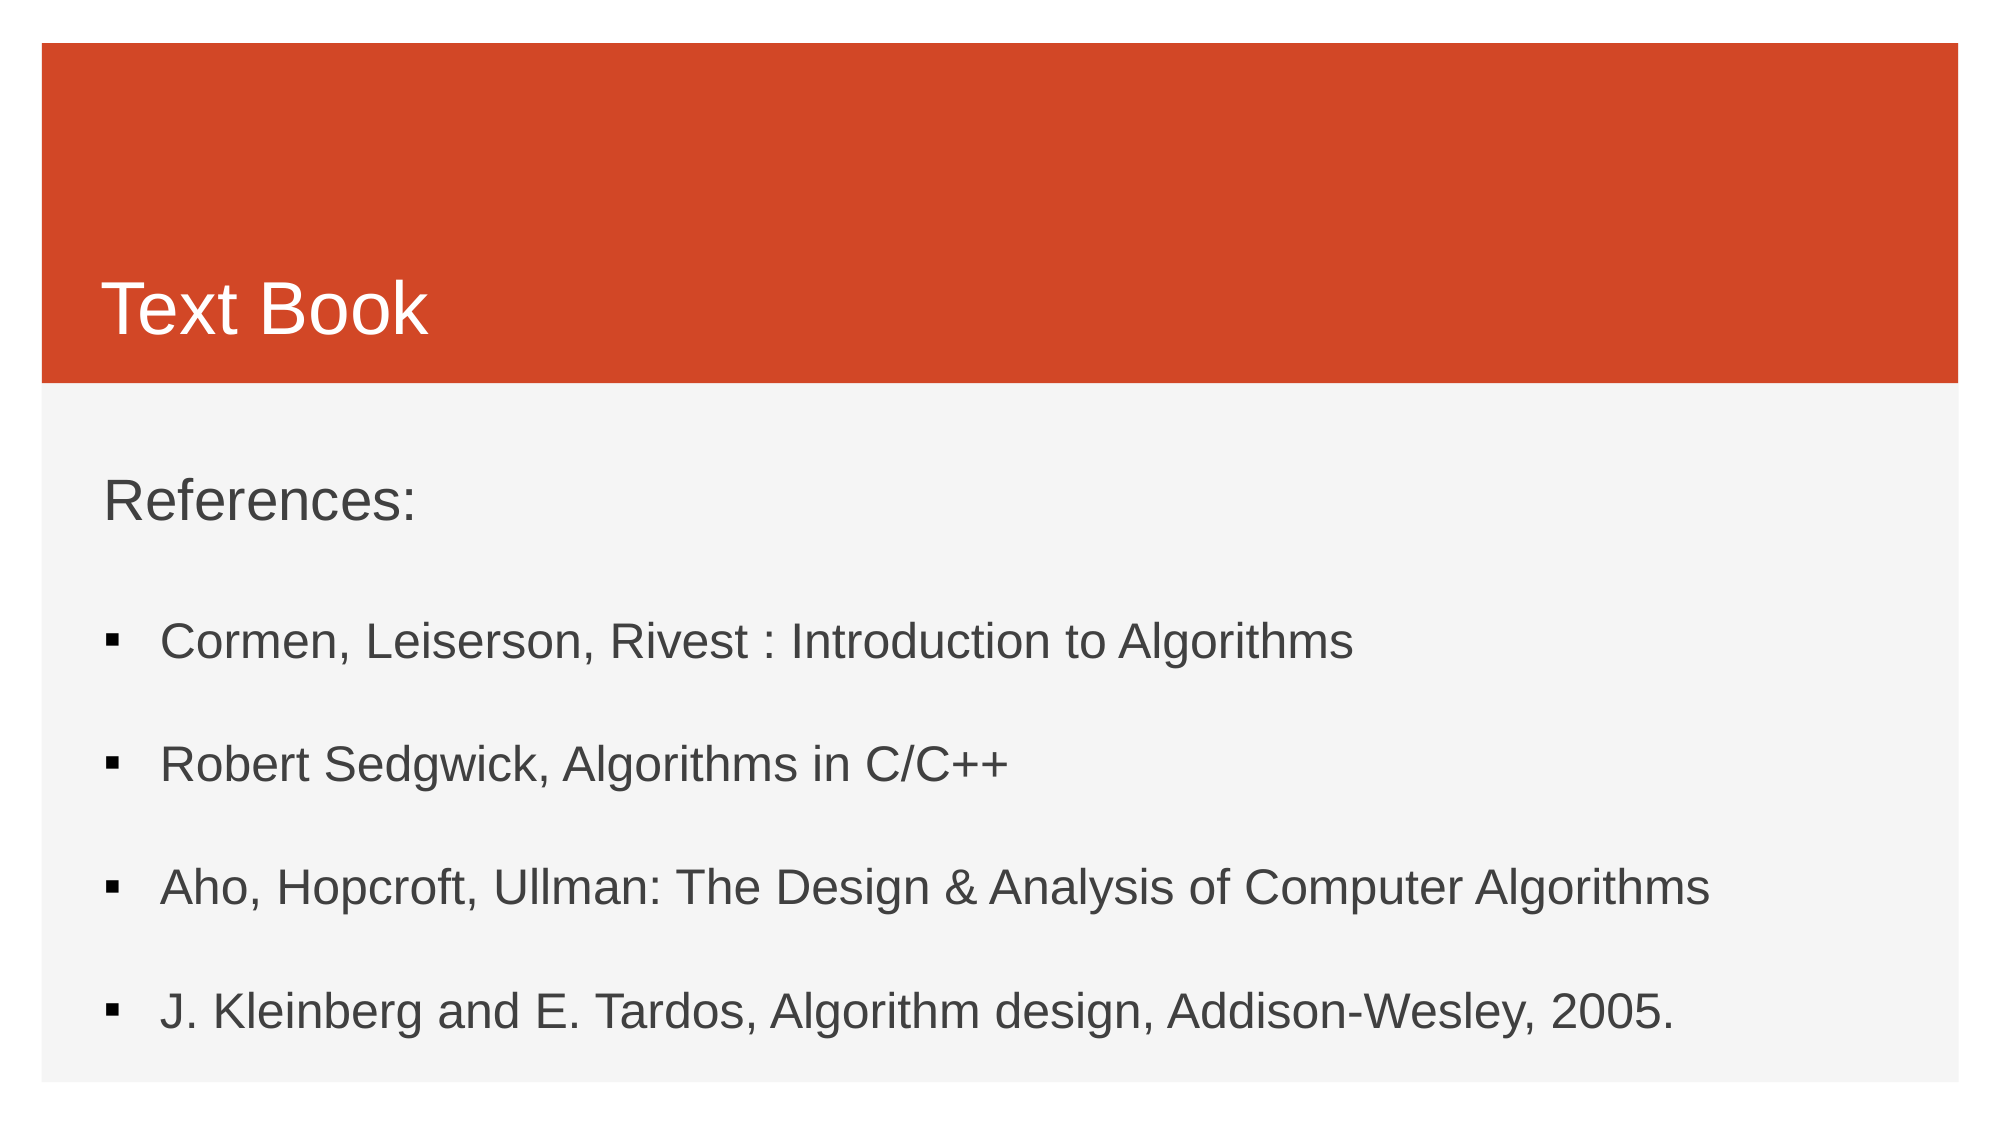

# Text Book
References:
Cormen, Leiserson, Rivest : Introduction to Algorithms
Robert Sedgwick, Algorithms in C/C++
Aho, Hopcroft, Ullman: The Design & Analysis of Computer Algorithms
J. Kleinberg and E. Tardos, Algorithm design, Addison-Wesley, 2005.